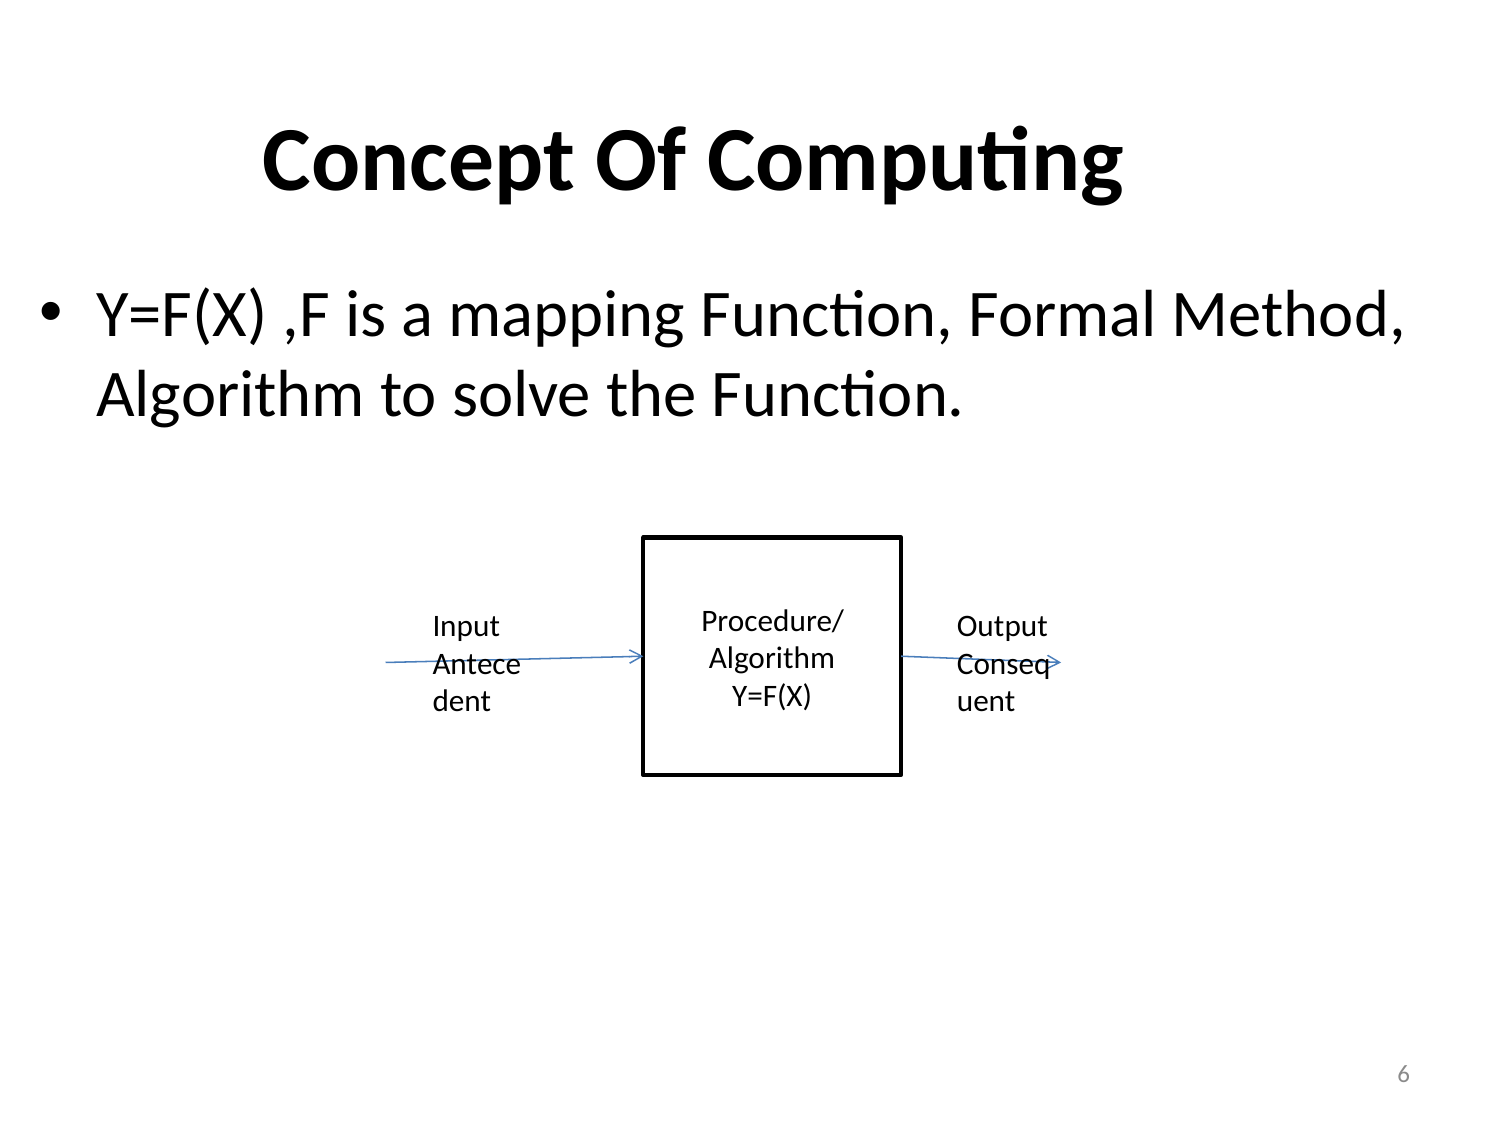

# Concept Of Computing
Y=F(X) ,F is a mapping Function, Formal Method, Algorithm to solve the Function.
Procedure/Algorithm
Y=F(X)
Input
Antecedent
Output
Consequent
6